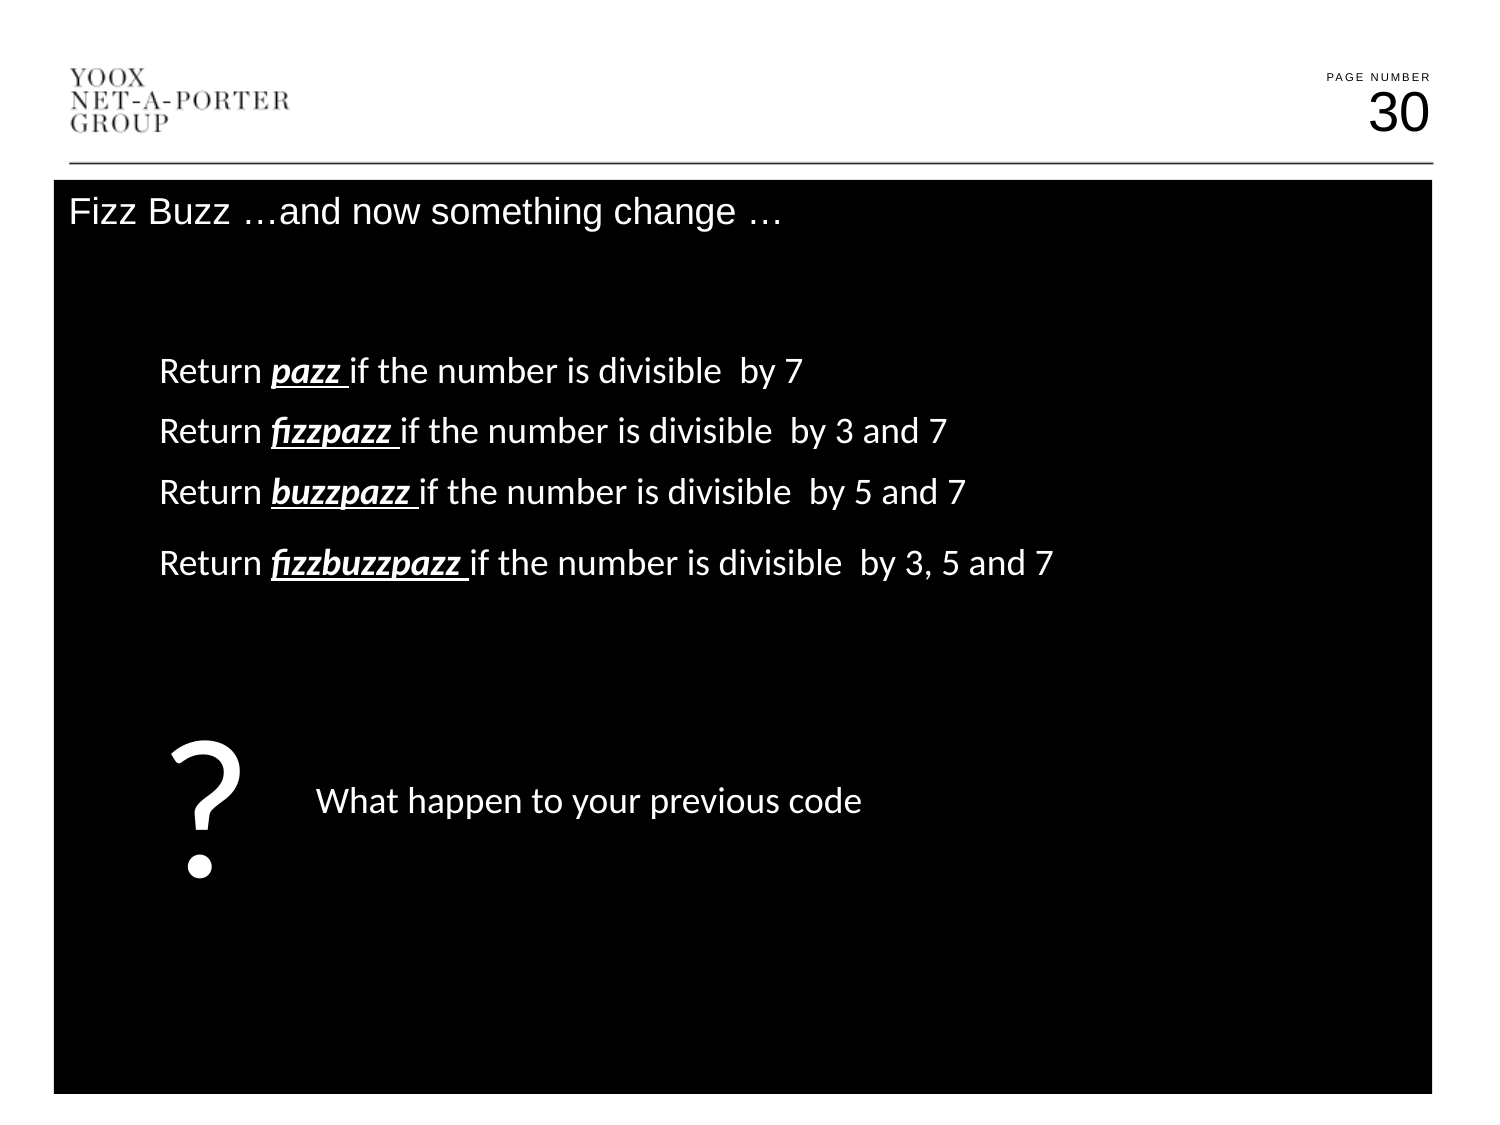

Fizz Buzz …and now something change …
Return pazz if the number is divisible  by 7
Return fizzpazz if the number is divisible  by 3 and 7
Return buzzpazz if the number is divisible  by 5 and 7
Return fizzbuzzpazz if the number is divisible  by 3, 5 and 7
?
What happen to your previous code